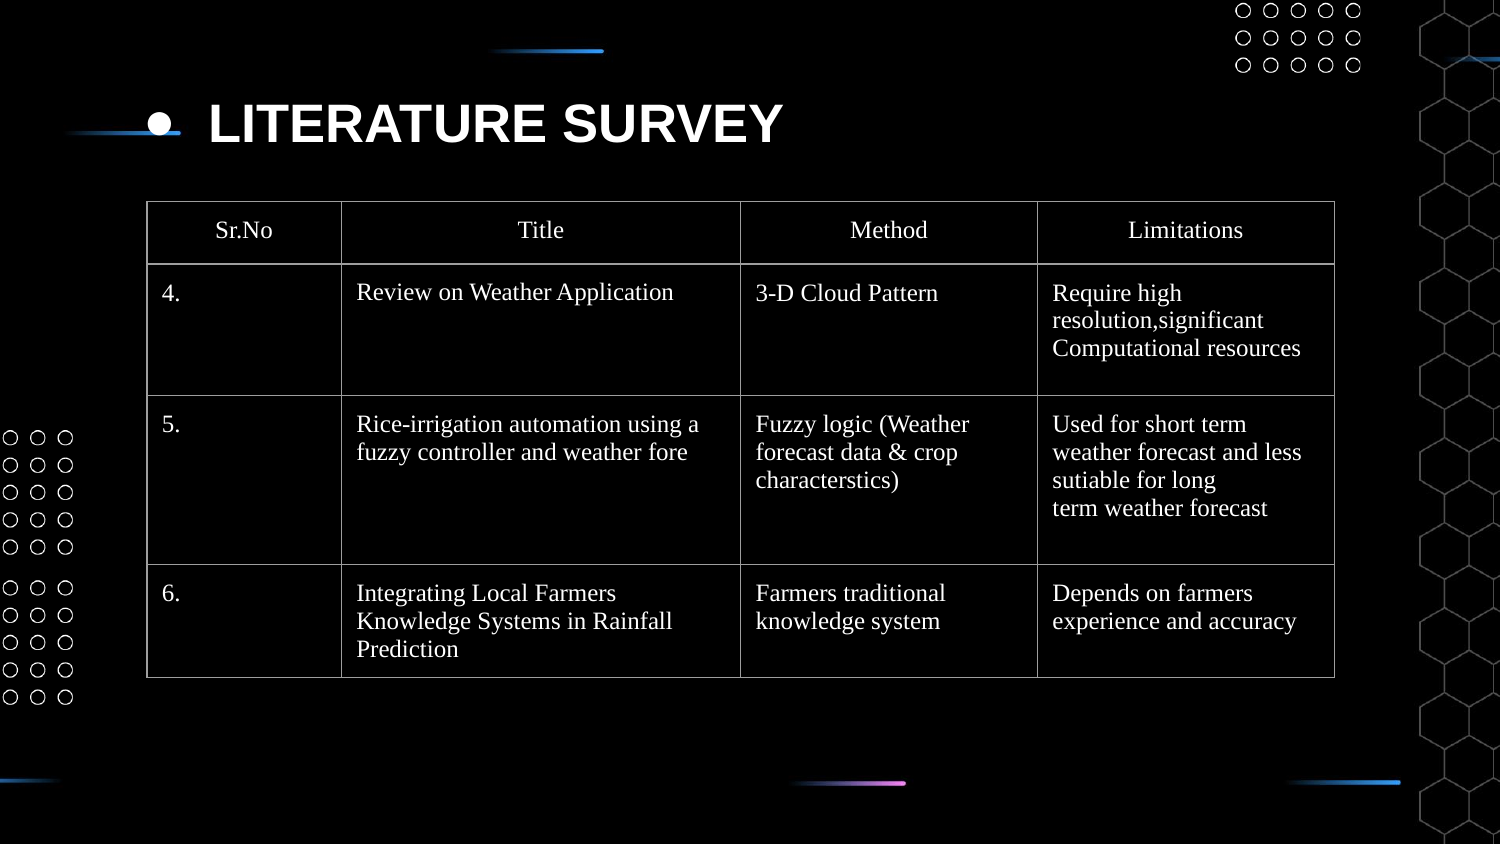

# LITERATURE SURVEY

| Sr.No | Title | Method | Limitations |
| --- | --- | --- | --- |
| 4. | Review on Weather Application | 3-D Cloud Pattern | Require high resolution,significant Computational resources |
| 5. | Rice-irrigation automation using a fuzzy controller and weather fore | Fuzzy logic (Weather forecast data & crop characterstics) | Used for short term weather forecast and less sutiable for long term weather forecast |
| 6. | Integrating Local Farmers Knowledge Systems in Rainfall Prediction | Farmers traditional knowledge system | Depends on farmers experience and accuracy |